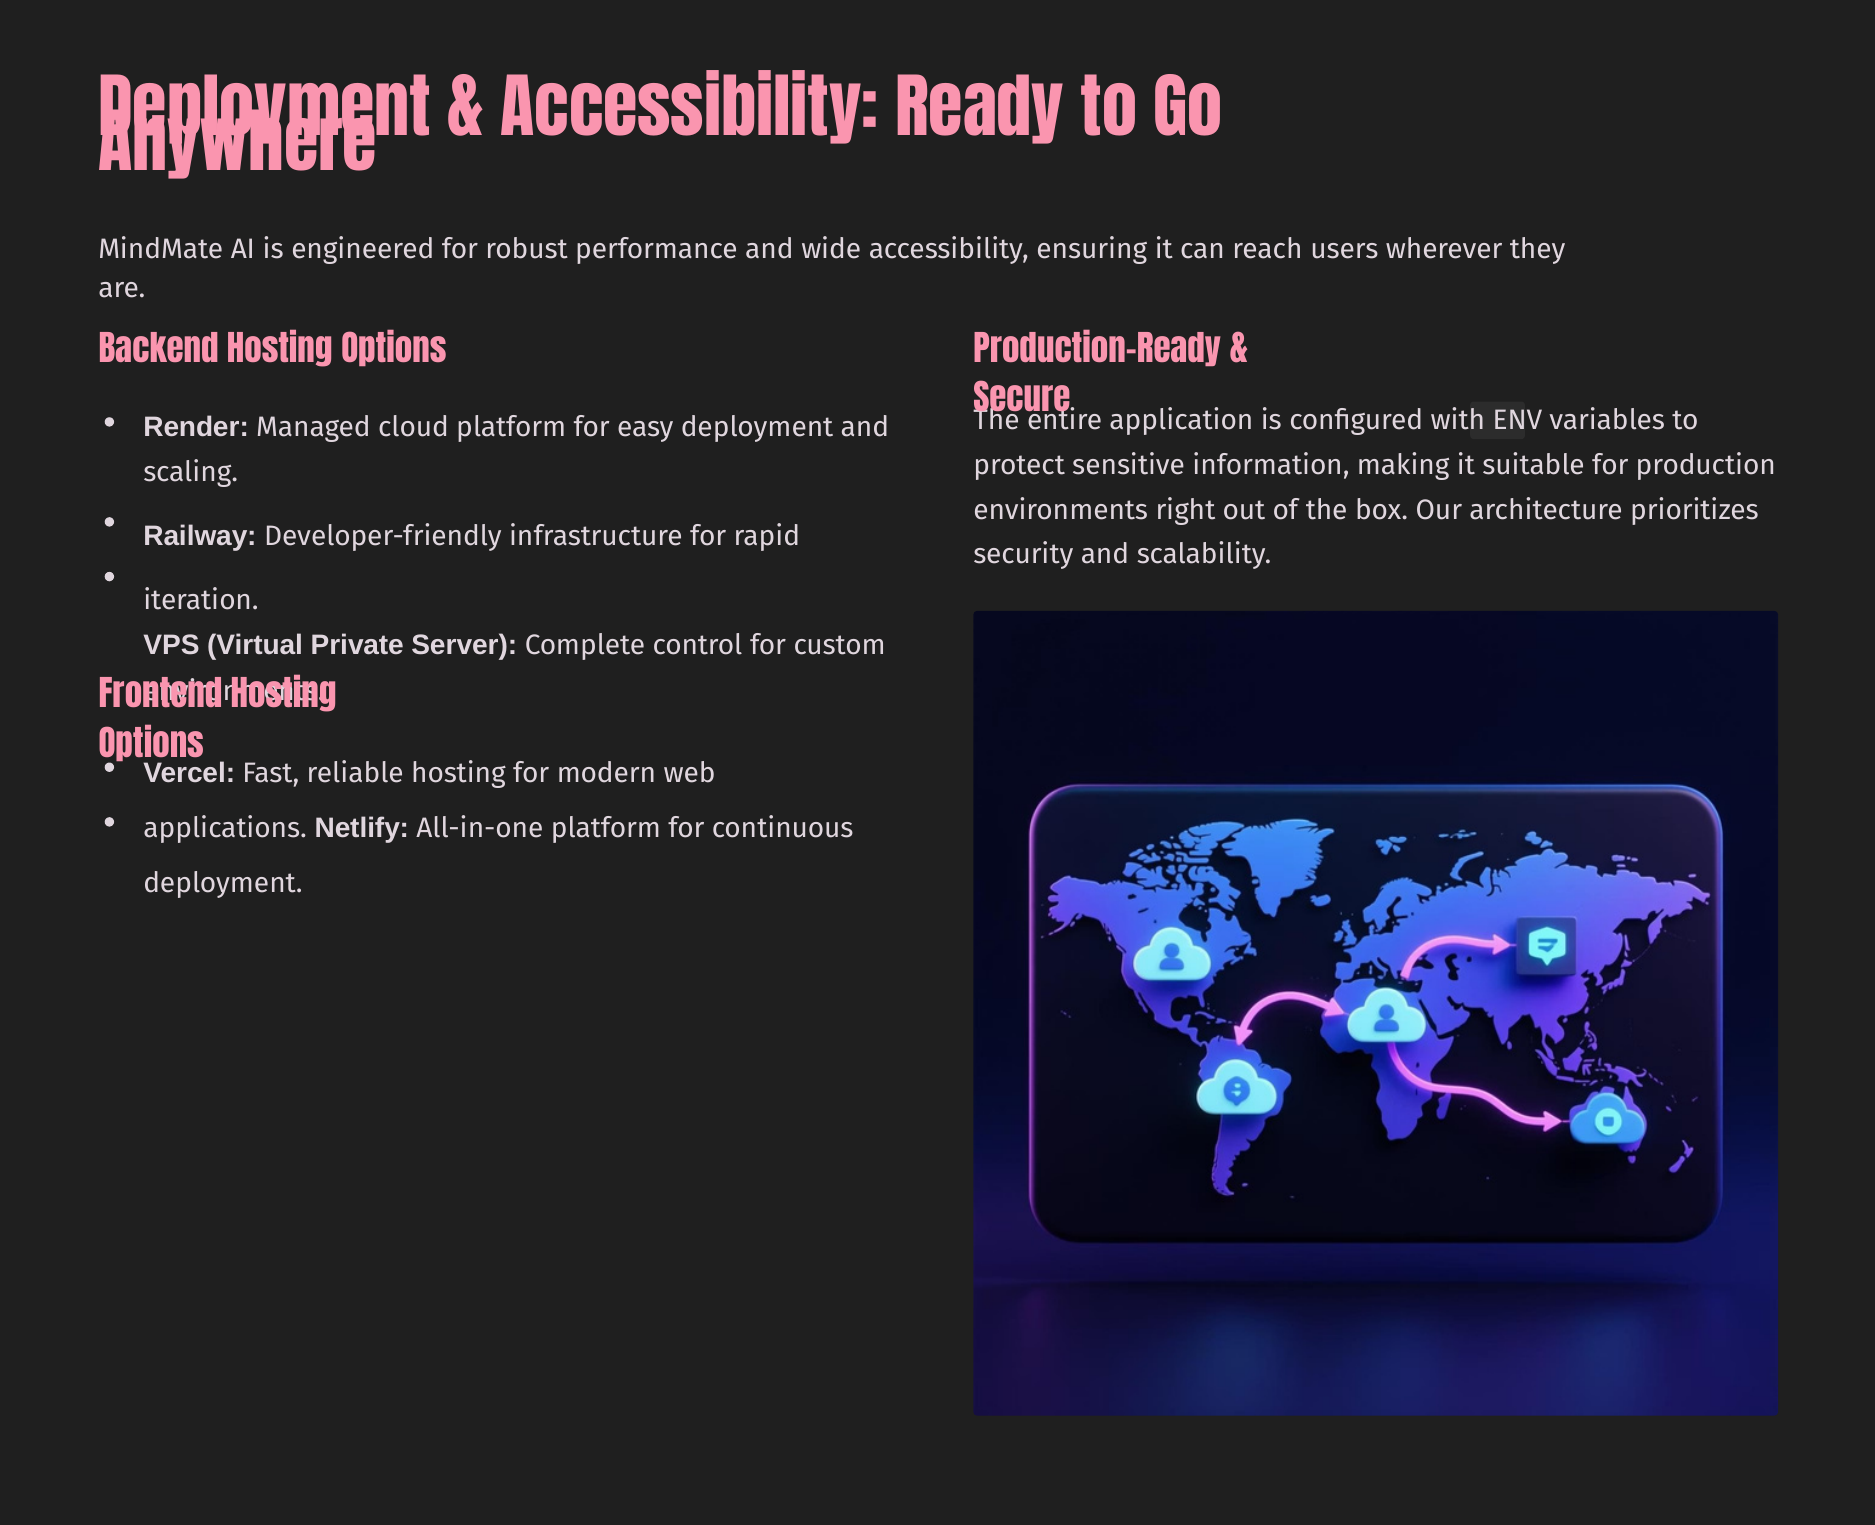

Deployment & Accessibility: Ready to Go Anywhere

MindMate AI is engineered for robust performance and wide accessibility, ensuring it can reach users wherever they are.
Backend Hosting Options
Production-Ready & Secure
The entire application is configured with ENV variables to protect sensitive information, making it suitable for production environments right out of the box. Our architecture prioritizes security and scalability.
Render: Managed cloud platform for easy deployment and scaling.
Railway: Developer-friendly infrastructure for rapid iteration.
VPS (Virtual Private Server): Complete control for custom environments.

Frontend Hosting Options
Vercel: Fast, reliable hosting for modern web applications. Netlify: All-in-one platform for continuous deployment.